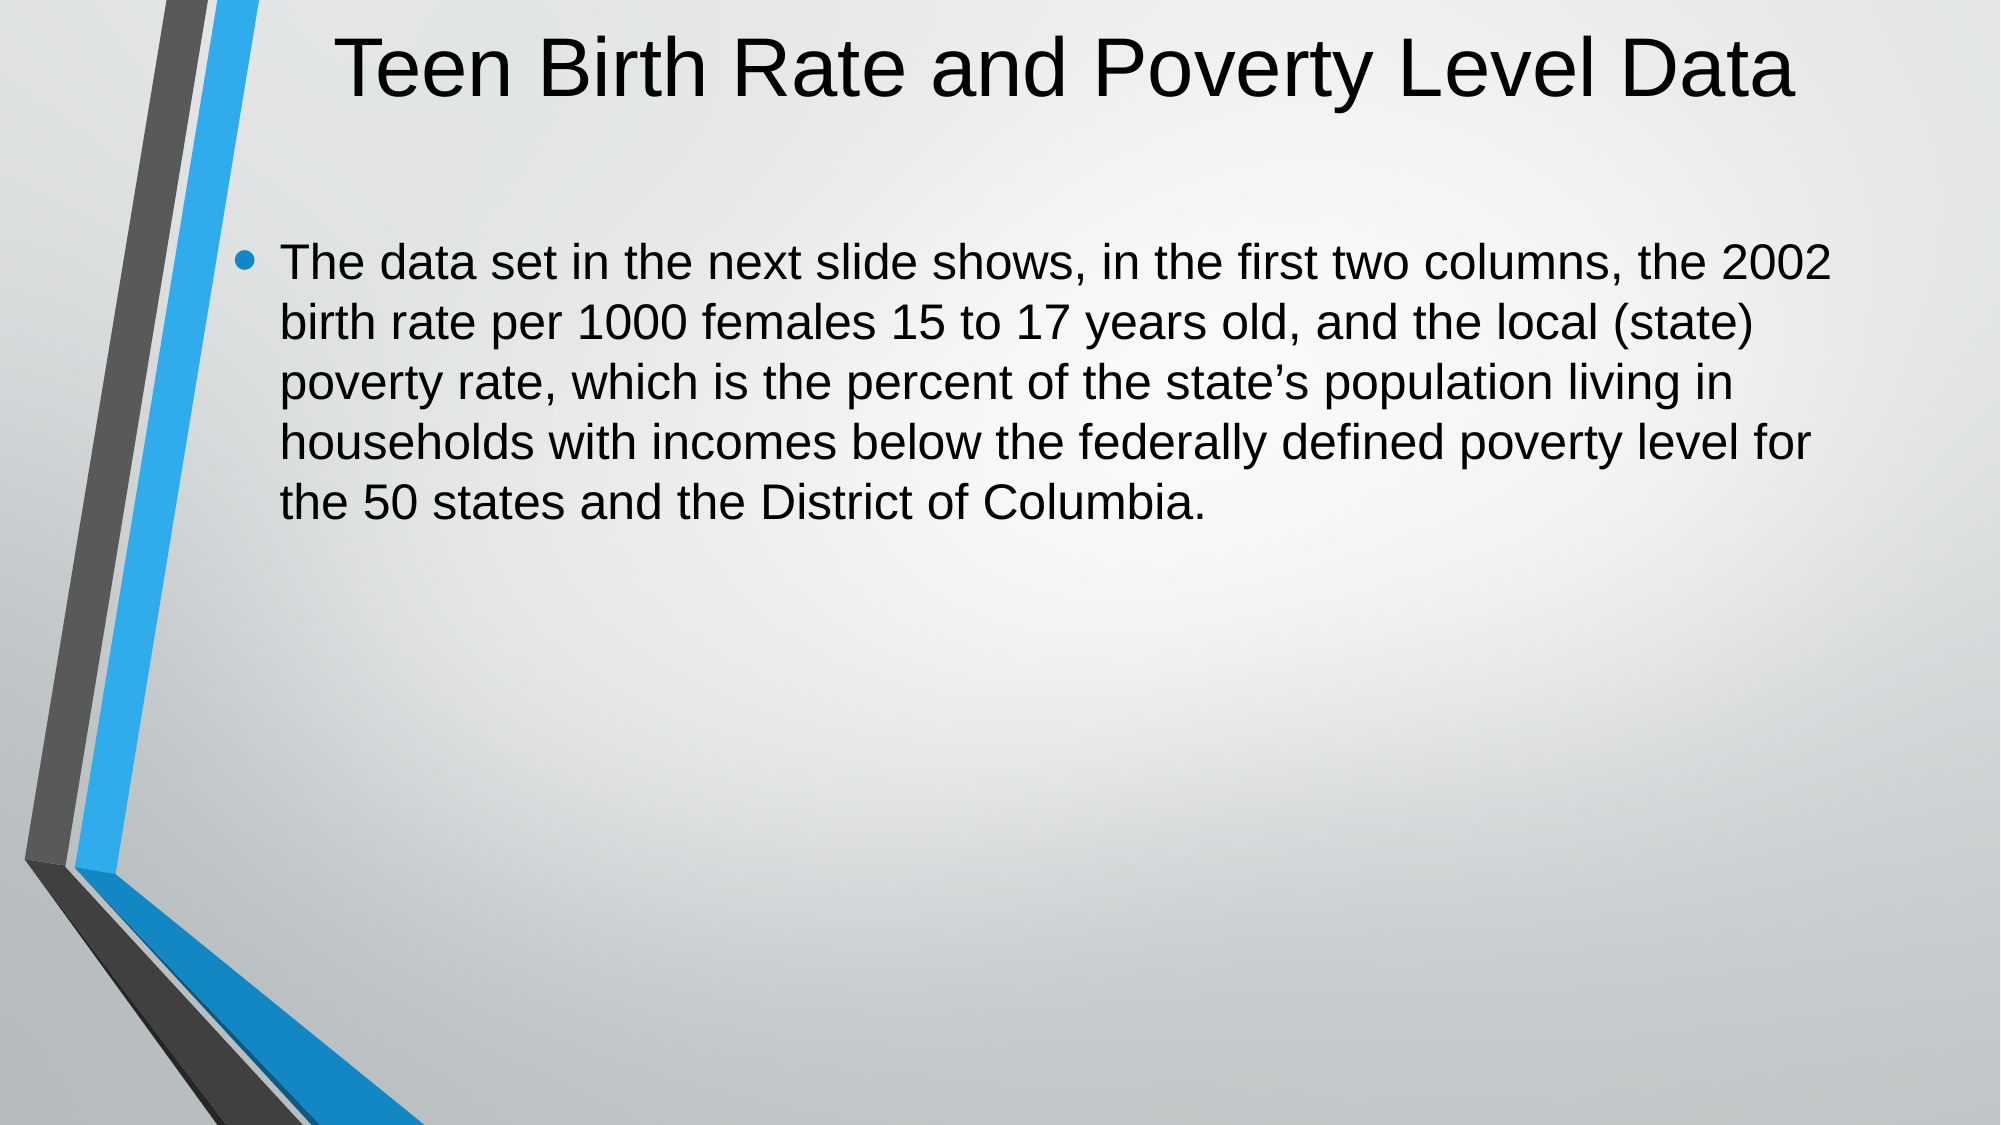

# Teen Birth Rate and Poverty Level Data
The data set in the next slide shows, in the first two columns, the 2002 birth rate per 1000 females 15 to 17 years old, and the local (state) poverty rate, which is the percent of the state’s population living in households with incomes below the federally defined poverty level for the 50 states and the District of Columbia.